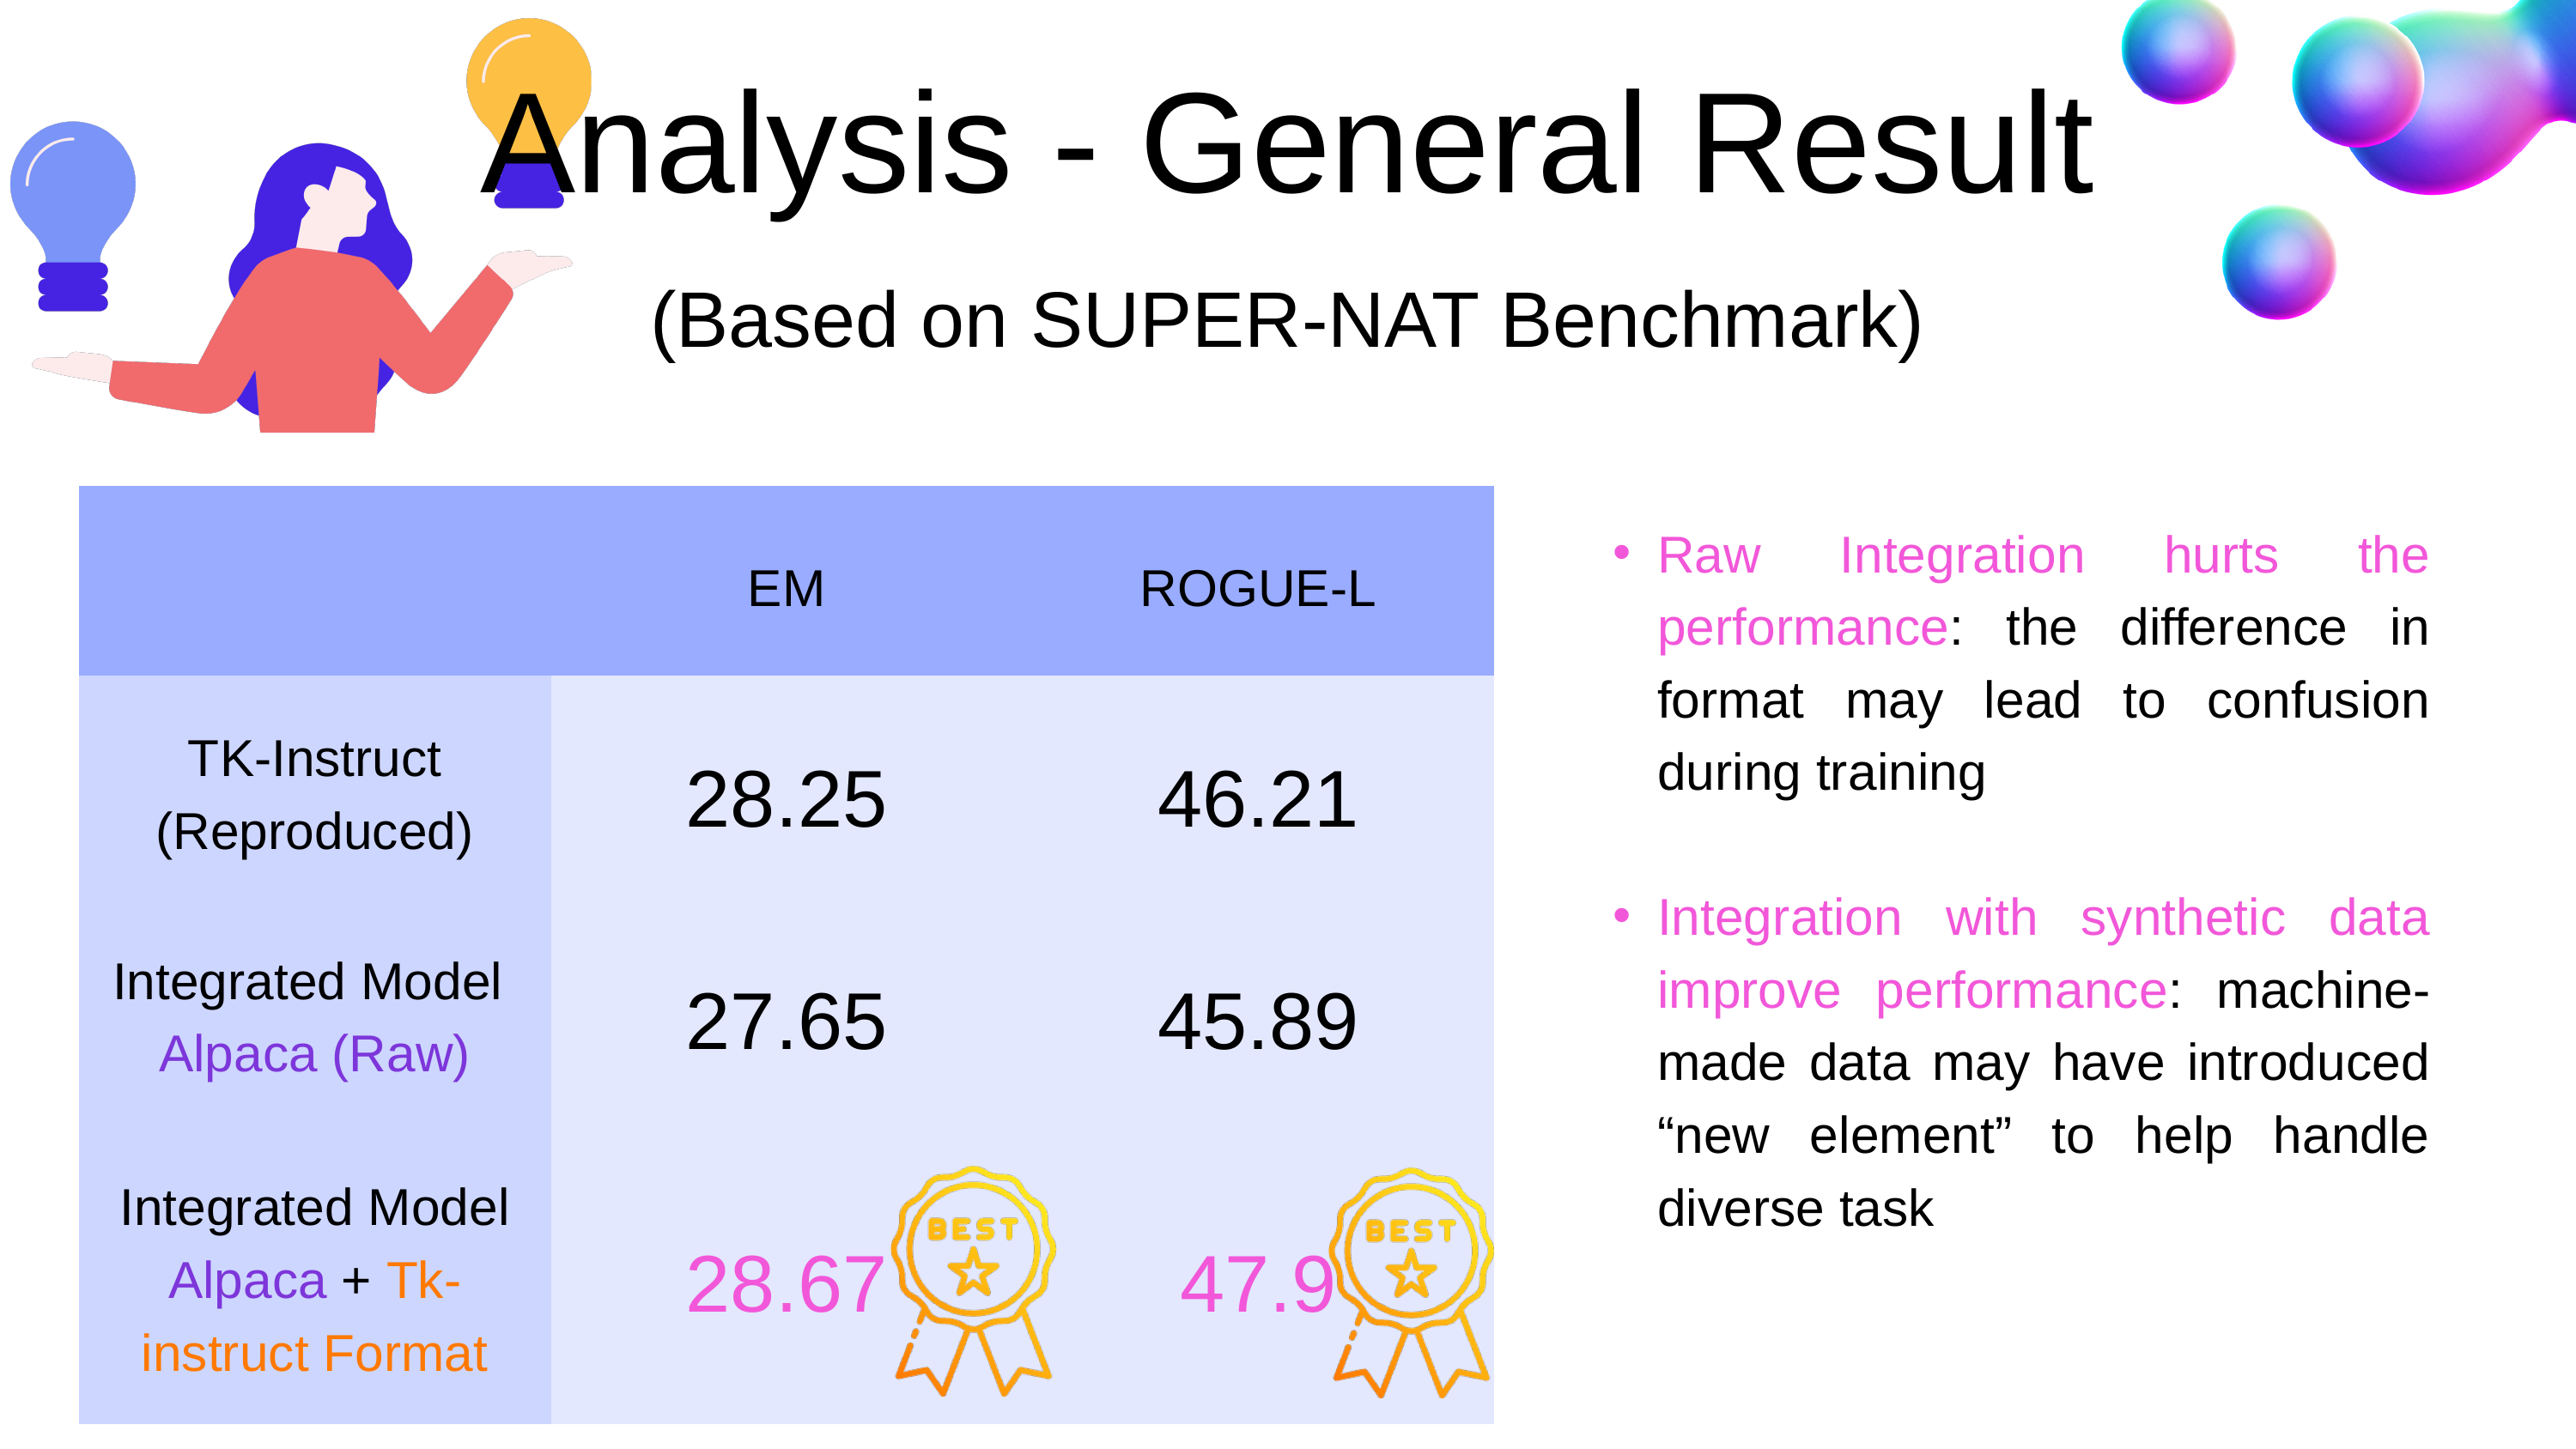

Analysis - General Result
(Based on SUPER-NAT Benchmark)
|  | EM | ROGUE-L |
| --- | --- | --- |
| TK-Instruct (Reproduced) | 28.25 | 46.21 |
| Integrated Model Alpaca (Raw) | 27.65 | 45.89 |
| Integrated Model Alpaca + Tk-instruct Format | 28.67 | 47.9 |
Raw Integration hurts the performance: the difference in format may lead to confusion during training

Integration with synthetic data improve performance: machine-made data may have introduced “new element” to help handle diverse task